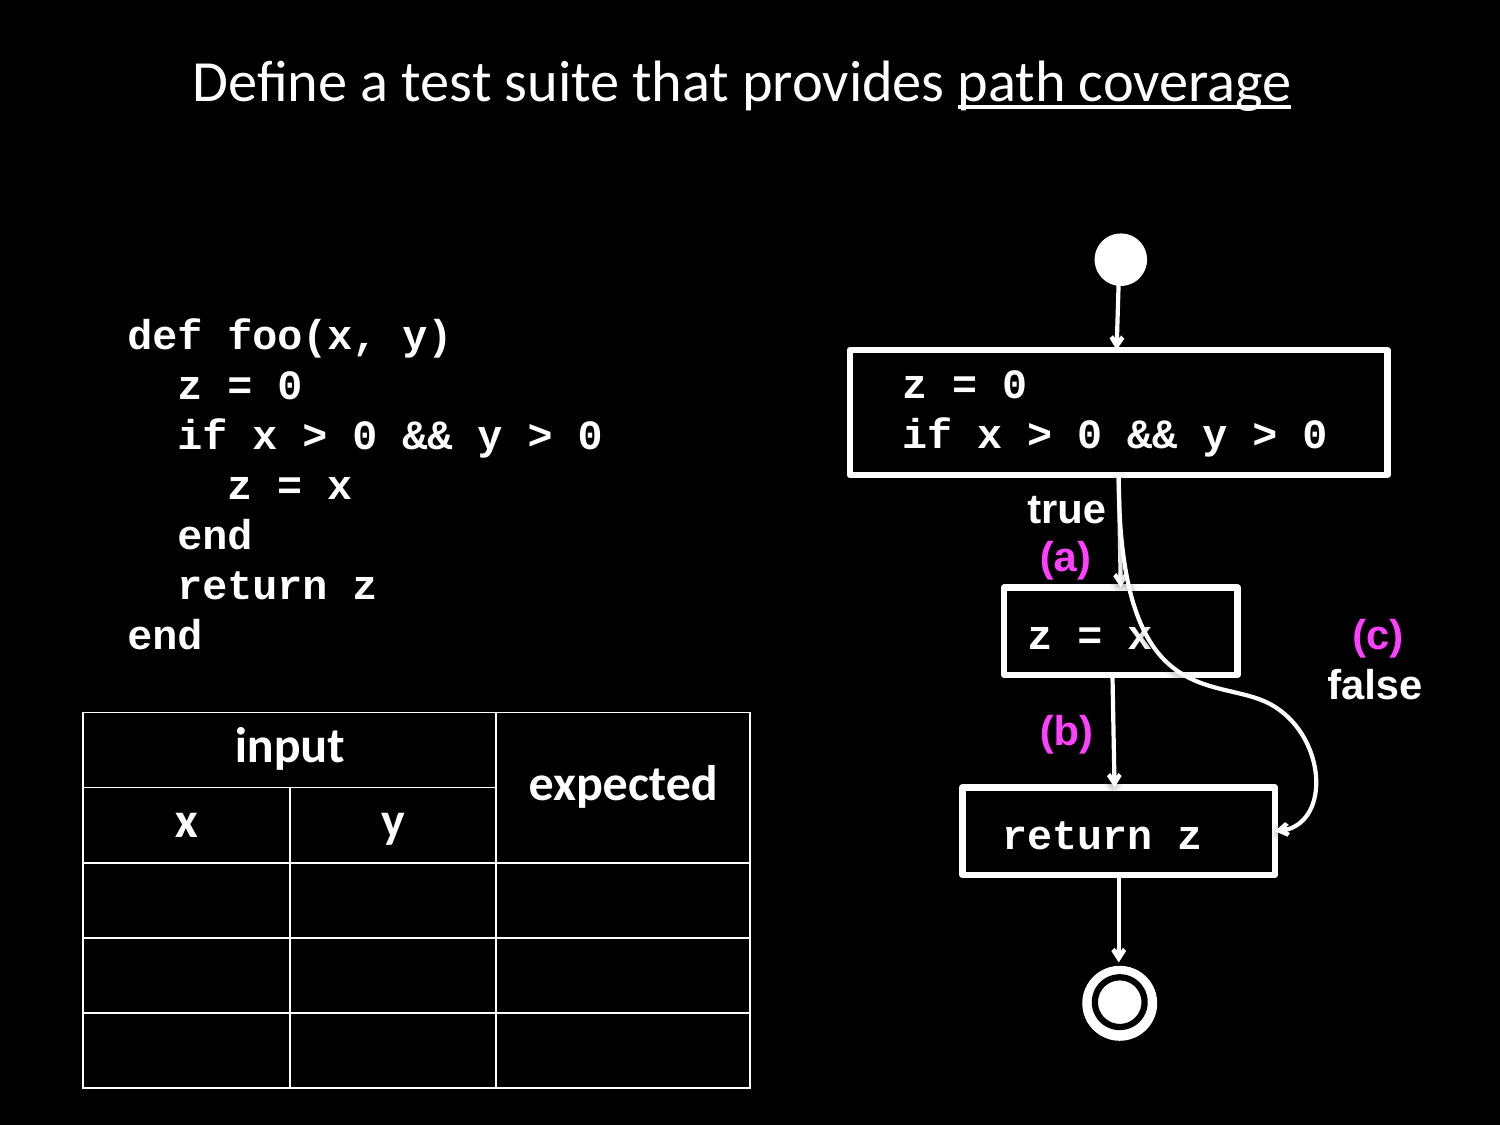

Define a test suite that provides path coverage

def foo(x, y)
  z = 0
  if x > 0 && y > 0
    z = x
  end
  return z
end

z = 0
if x > 0 && y > 0

     z = x

    return z
true
(a)

(c)
false
(b)
| input |  | expected |
| --- | --- | --- |
| x | y |  |
|  |  |  |
|  |  |  |
|  |  |  |